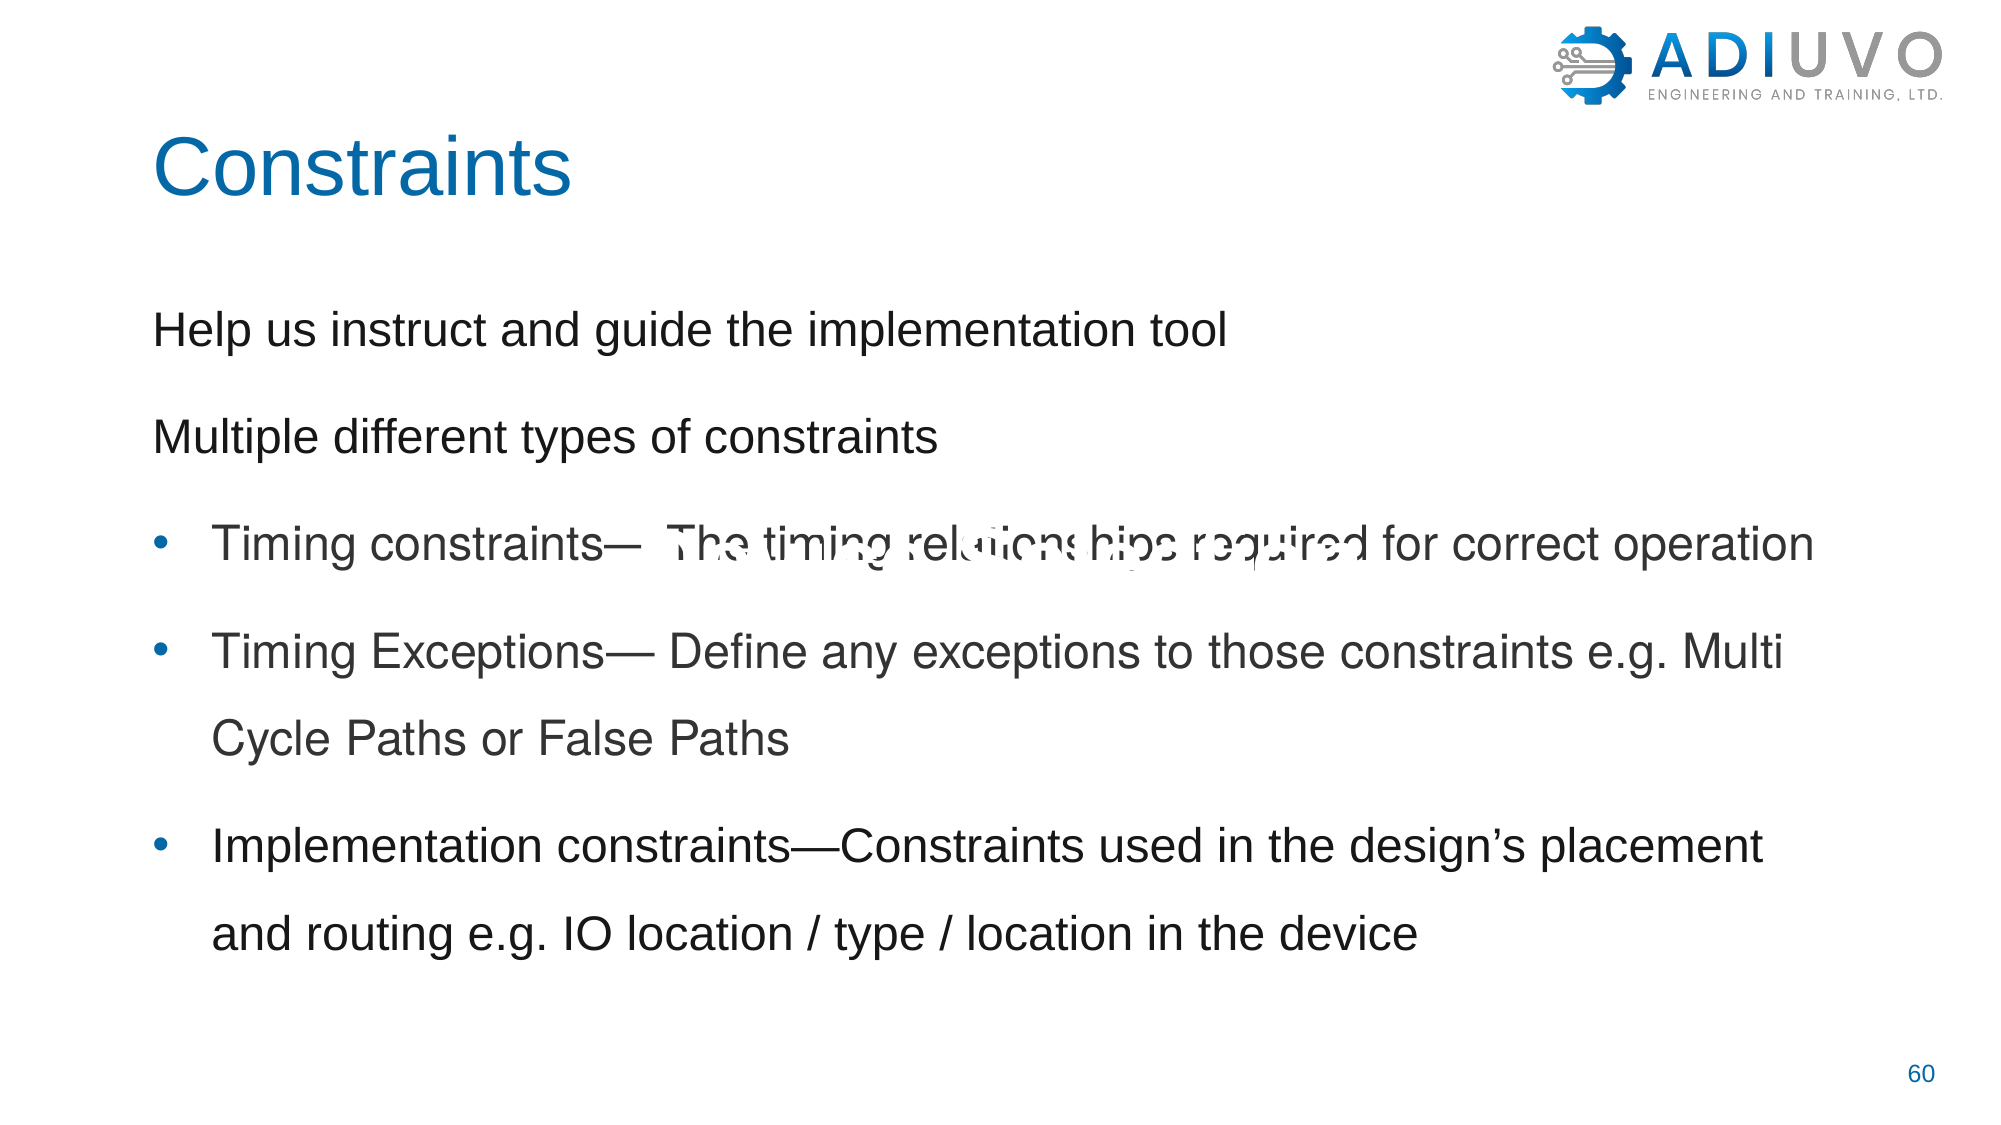

# Constraints
Help us instruct and guide the implementation tool
Multiple different types of constraints
Timing constraints— The timing relationships required for correct operation
Timing Exceptions— Define any exceptions to those constraints e.g. Multi Cycle Paths or False Paths
Implementation constraints—Constraints used in the design’s placement and routing e.g. IO location / type / location in the device
Device Selection
60